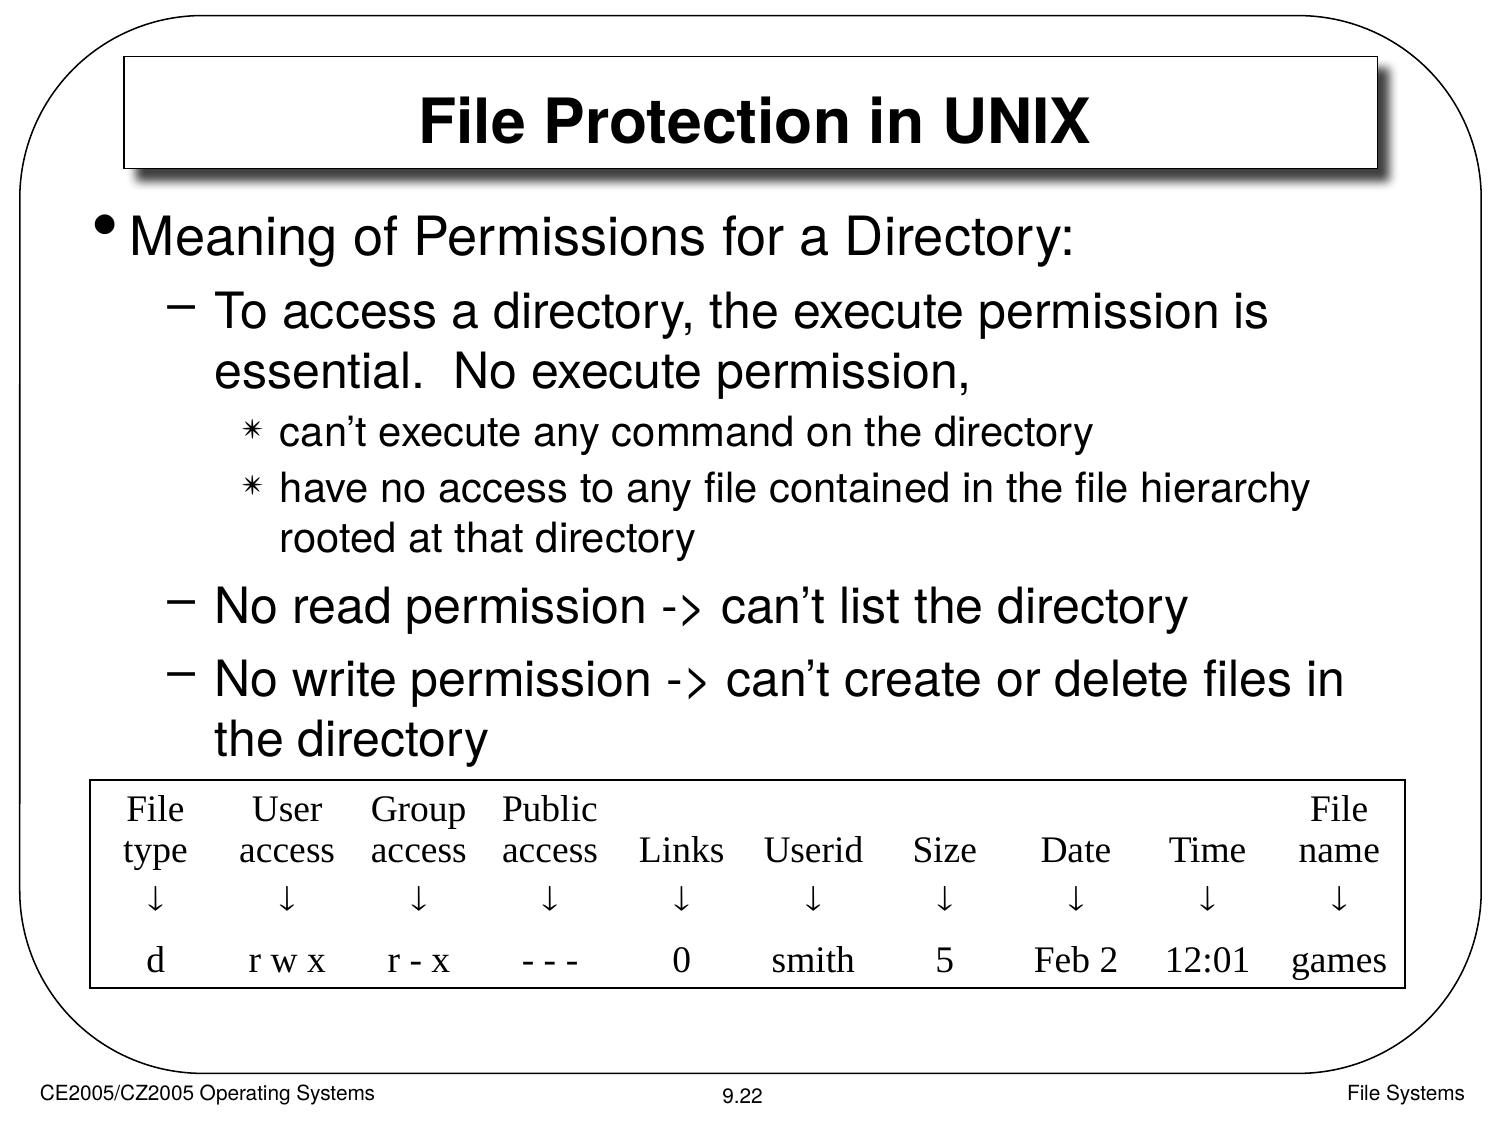

# File Protection in UNIX
Meaning of Permissions for a Directory:
To access a directory, the execute permission is essential.  No execute permission,
can’t execute any command on the directory
have no access to any file contained in the file hierarchy rooted at that directory
No read permission -> can’t list the directory
No write permission -> can’t create or delete files in the directory
| File type | User access | Group access | Public access | Links | Userid | Size | Date | Time | File name |
| --- | --- | --- | --- | --- | --- | --- | --- | --- | --- |
| ↓ | ↓ | ↓ | ↓ | ↓ | ↓ | ↓ | ↓ | ↓ | ↓ |
| d | r w x | r - x | - - - | 0 | smith | 5 | Feb 2 | 12:01 | games |